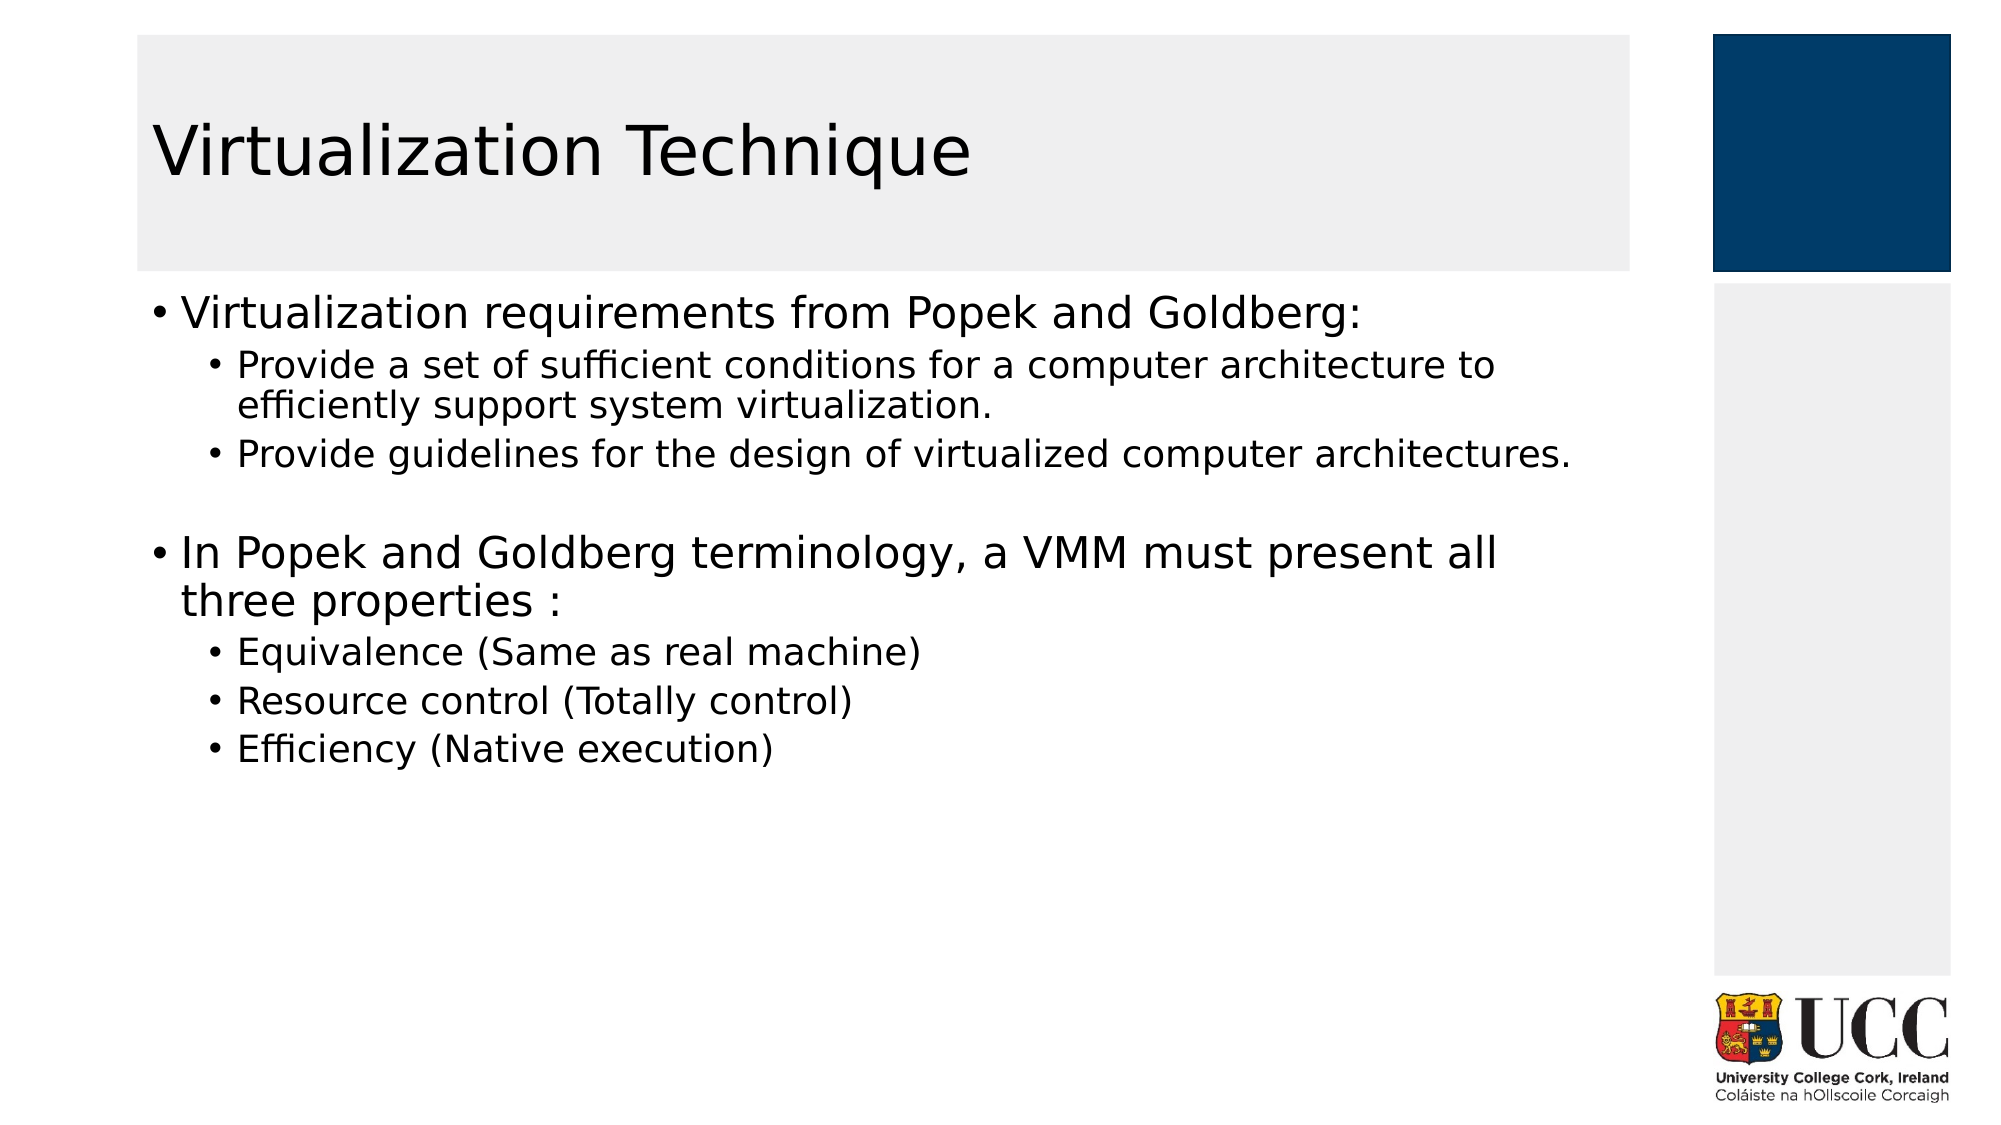

# Virtualization Technique
Virtualization requirements from Popek and Goldberg:
Provide a set of sufficient conditions for a computer architecture to efficiently support system virtualization.
Provide guidelines for the design of virtualized computer architectures.
In Popek and Goldberg terminology, a VMM must present all three properties :
Equivalence (Same as real machine)
Resource control (Totally control)
Efficiency (Native execution)